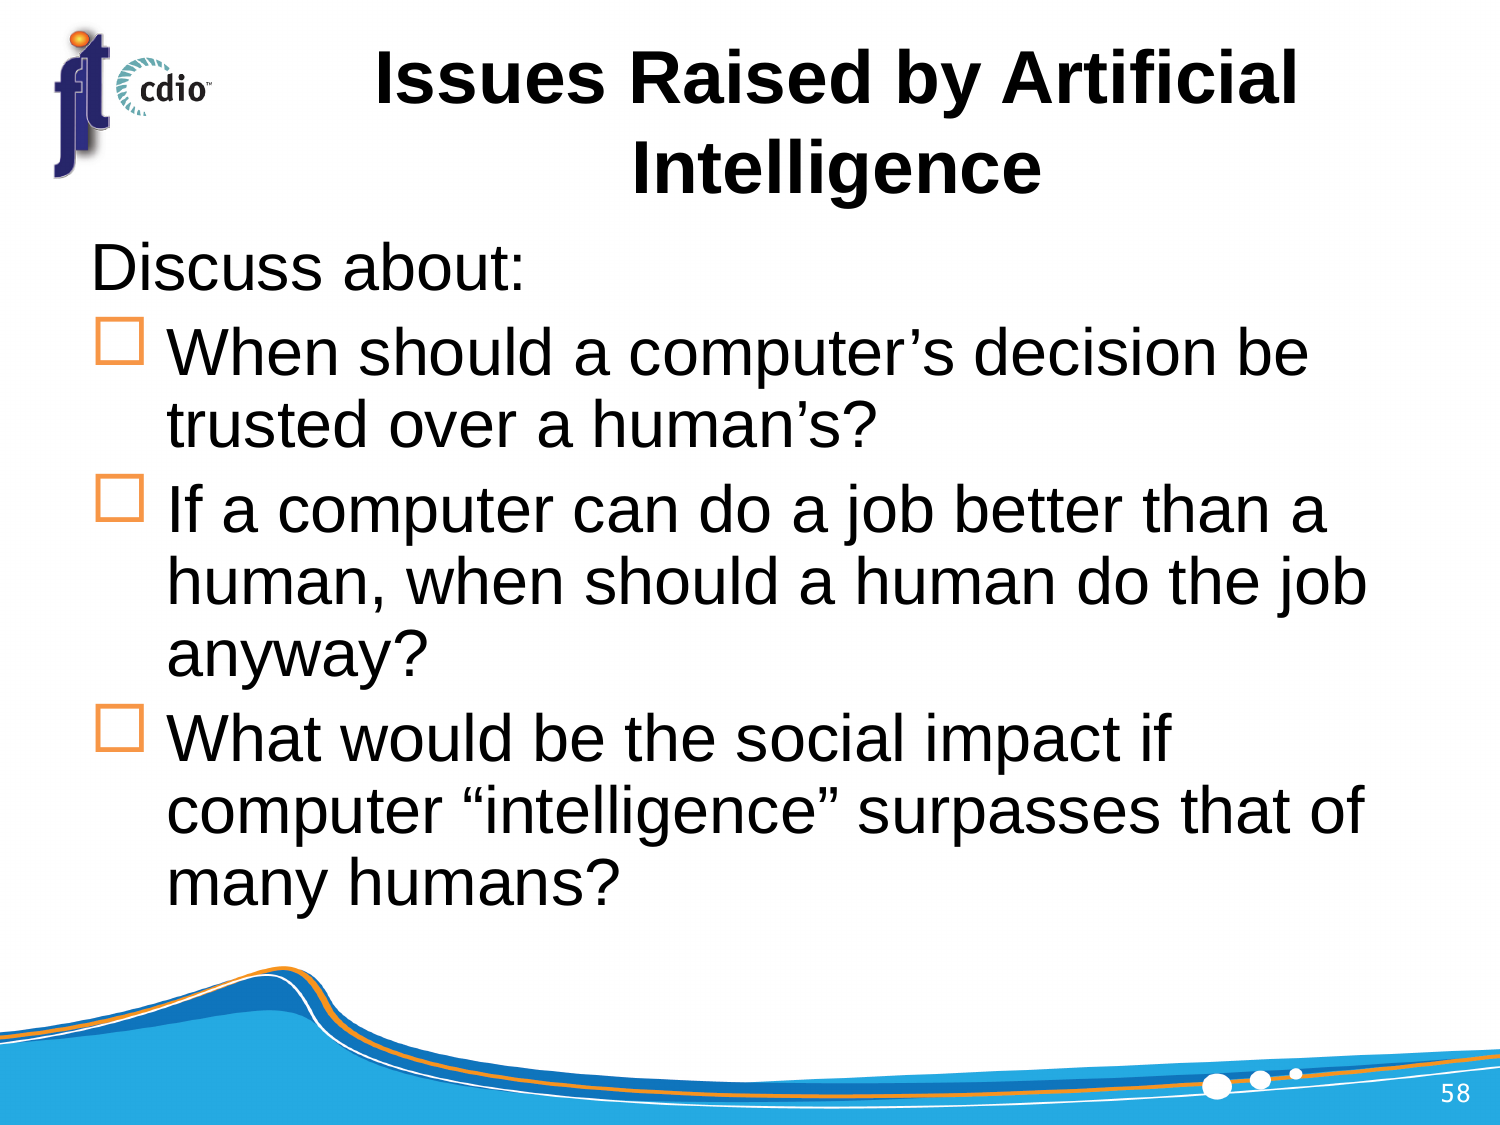

# Issues Raised by Artificial Intelligence
Discuss about:
When should a computer’s decision be trusted over a human’s?
If a computer can do a job better than a human, when should a human do the job anyway?
What would be the social impact if computer “intelligence” surpasses that of many humans?
58